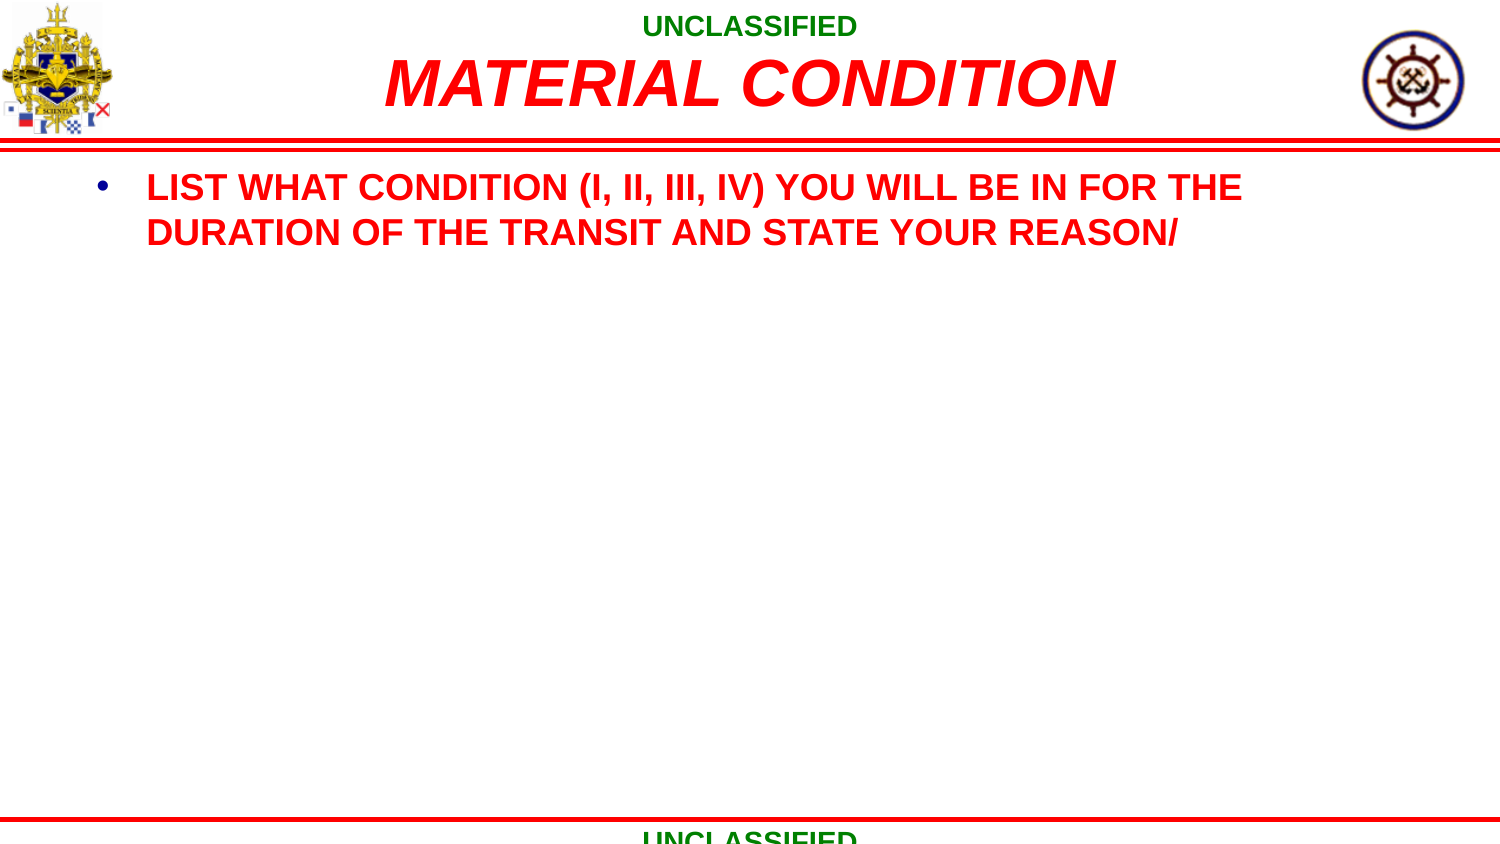

# MATERIAL CONDITION
LIST WHAT CONDITION (I, II, III, IV) YOU WILL BE IN FOR THE DURATION OF THE TRANSIT AND STATE YOUR REASON/